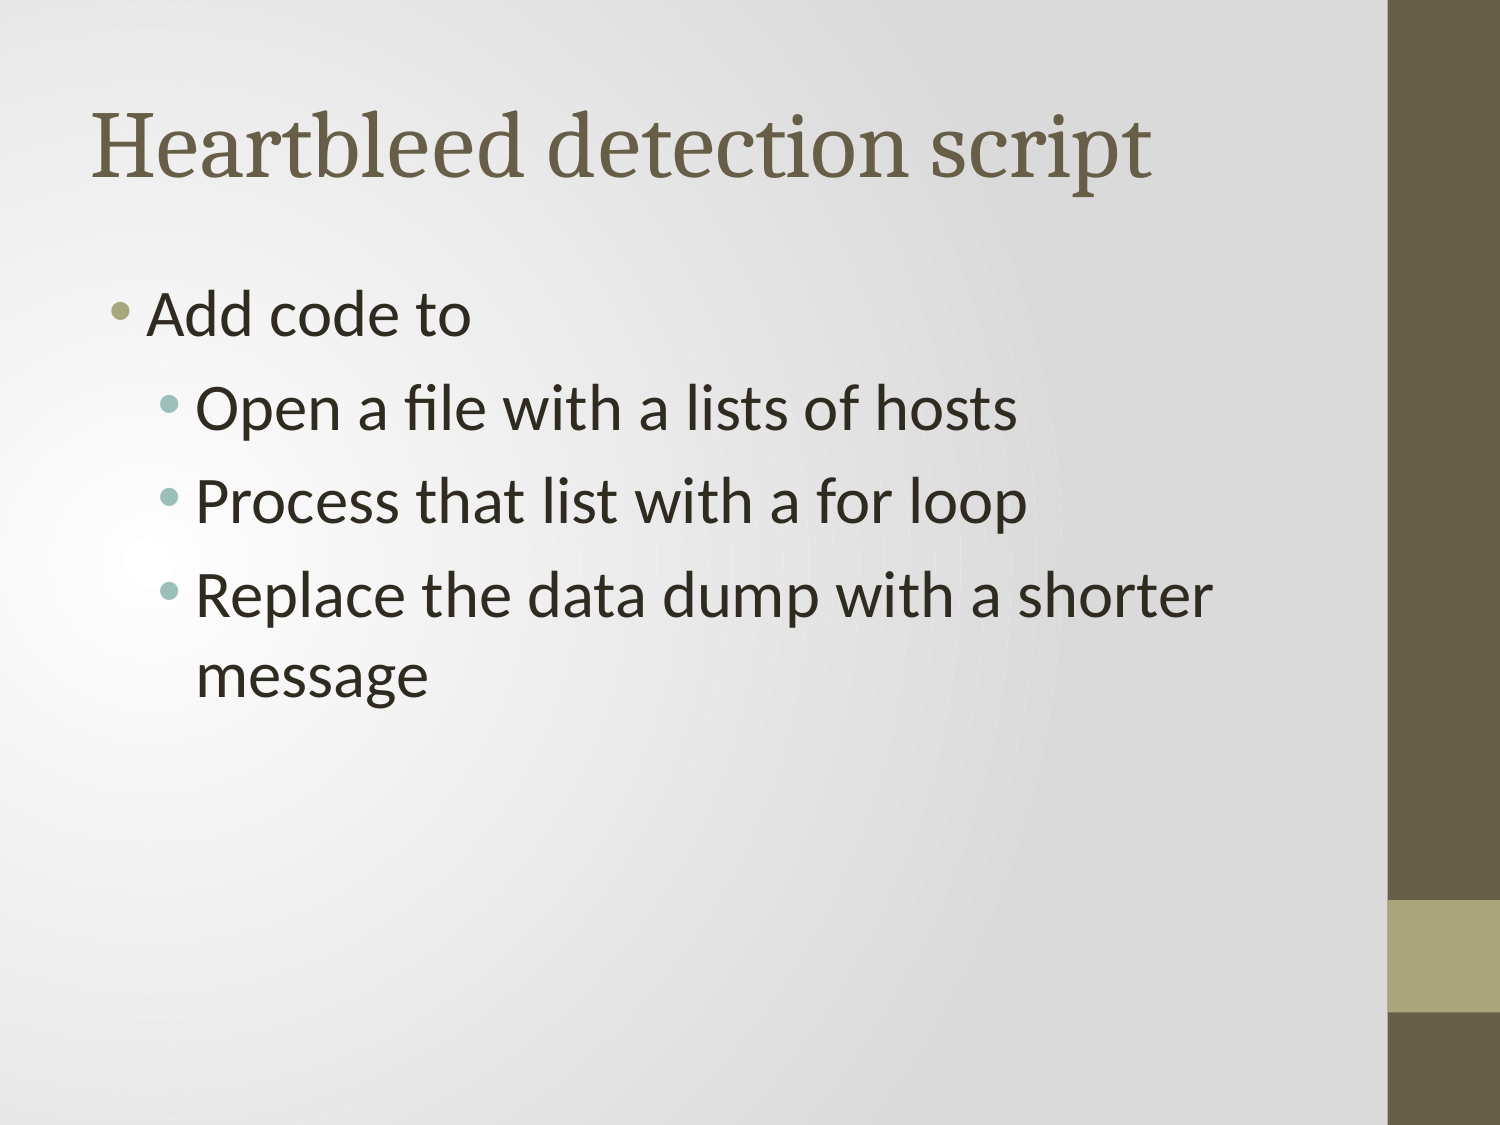

# Heartbleed detection script
Add code to
Open a file with a lists of hosts
Process that list with a for loop
Replace the data dump with a shorter message